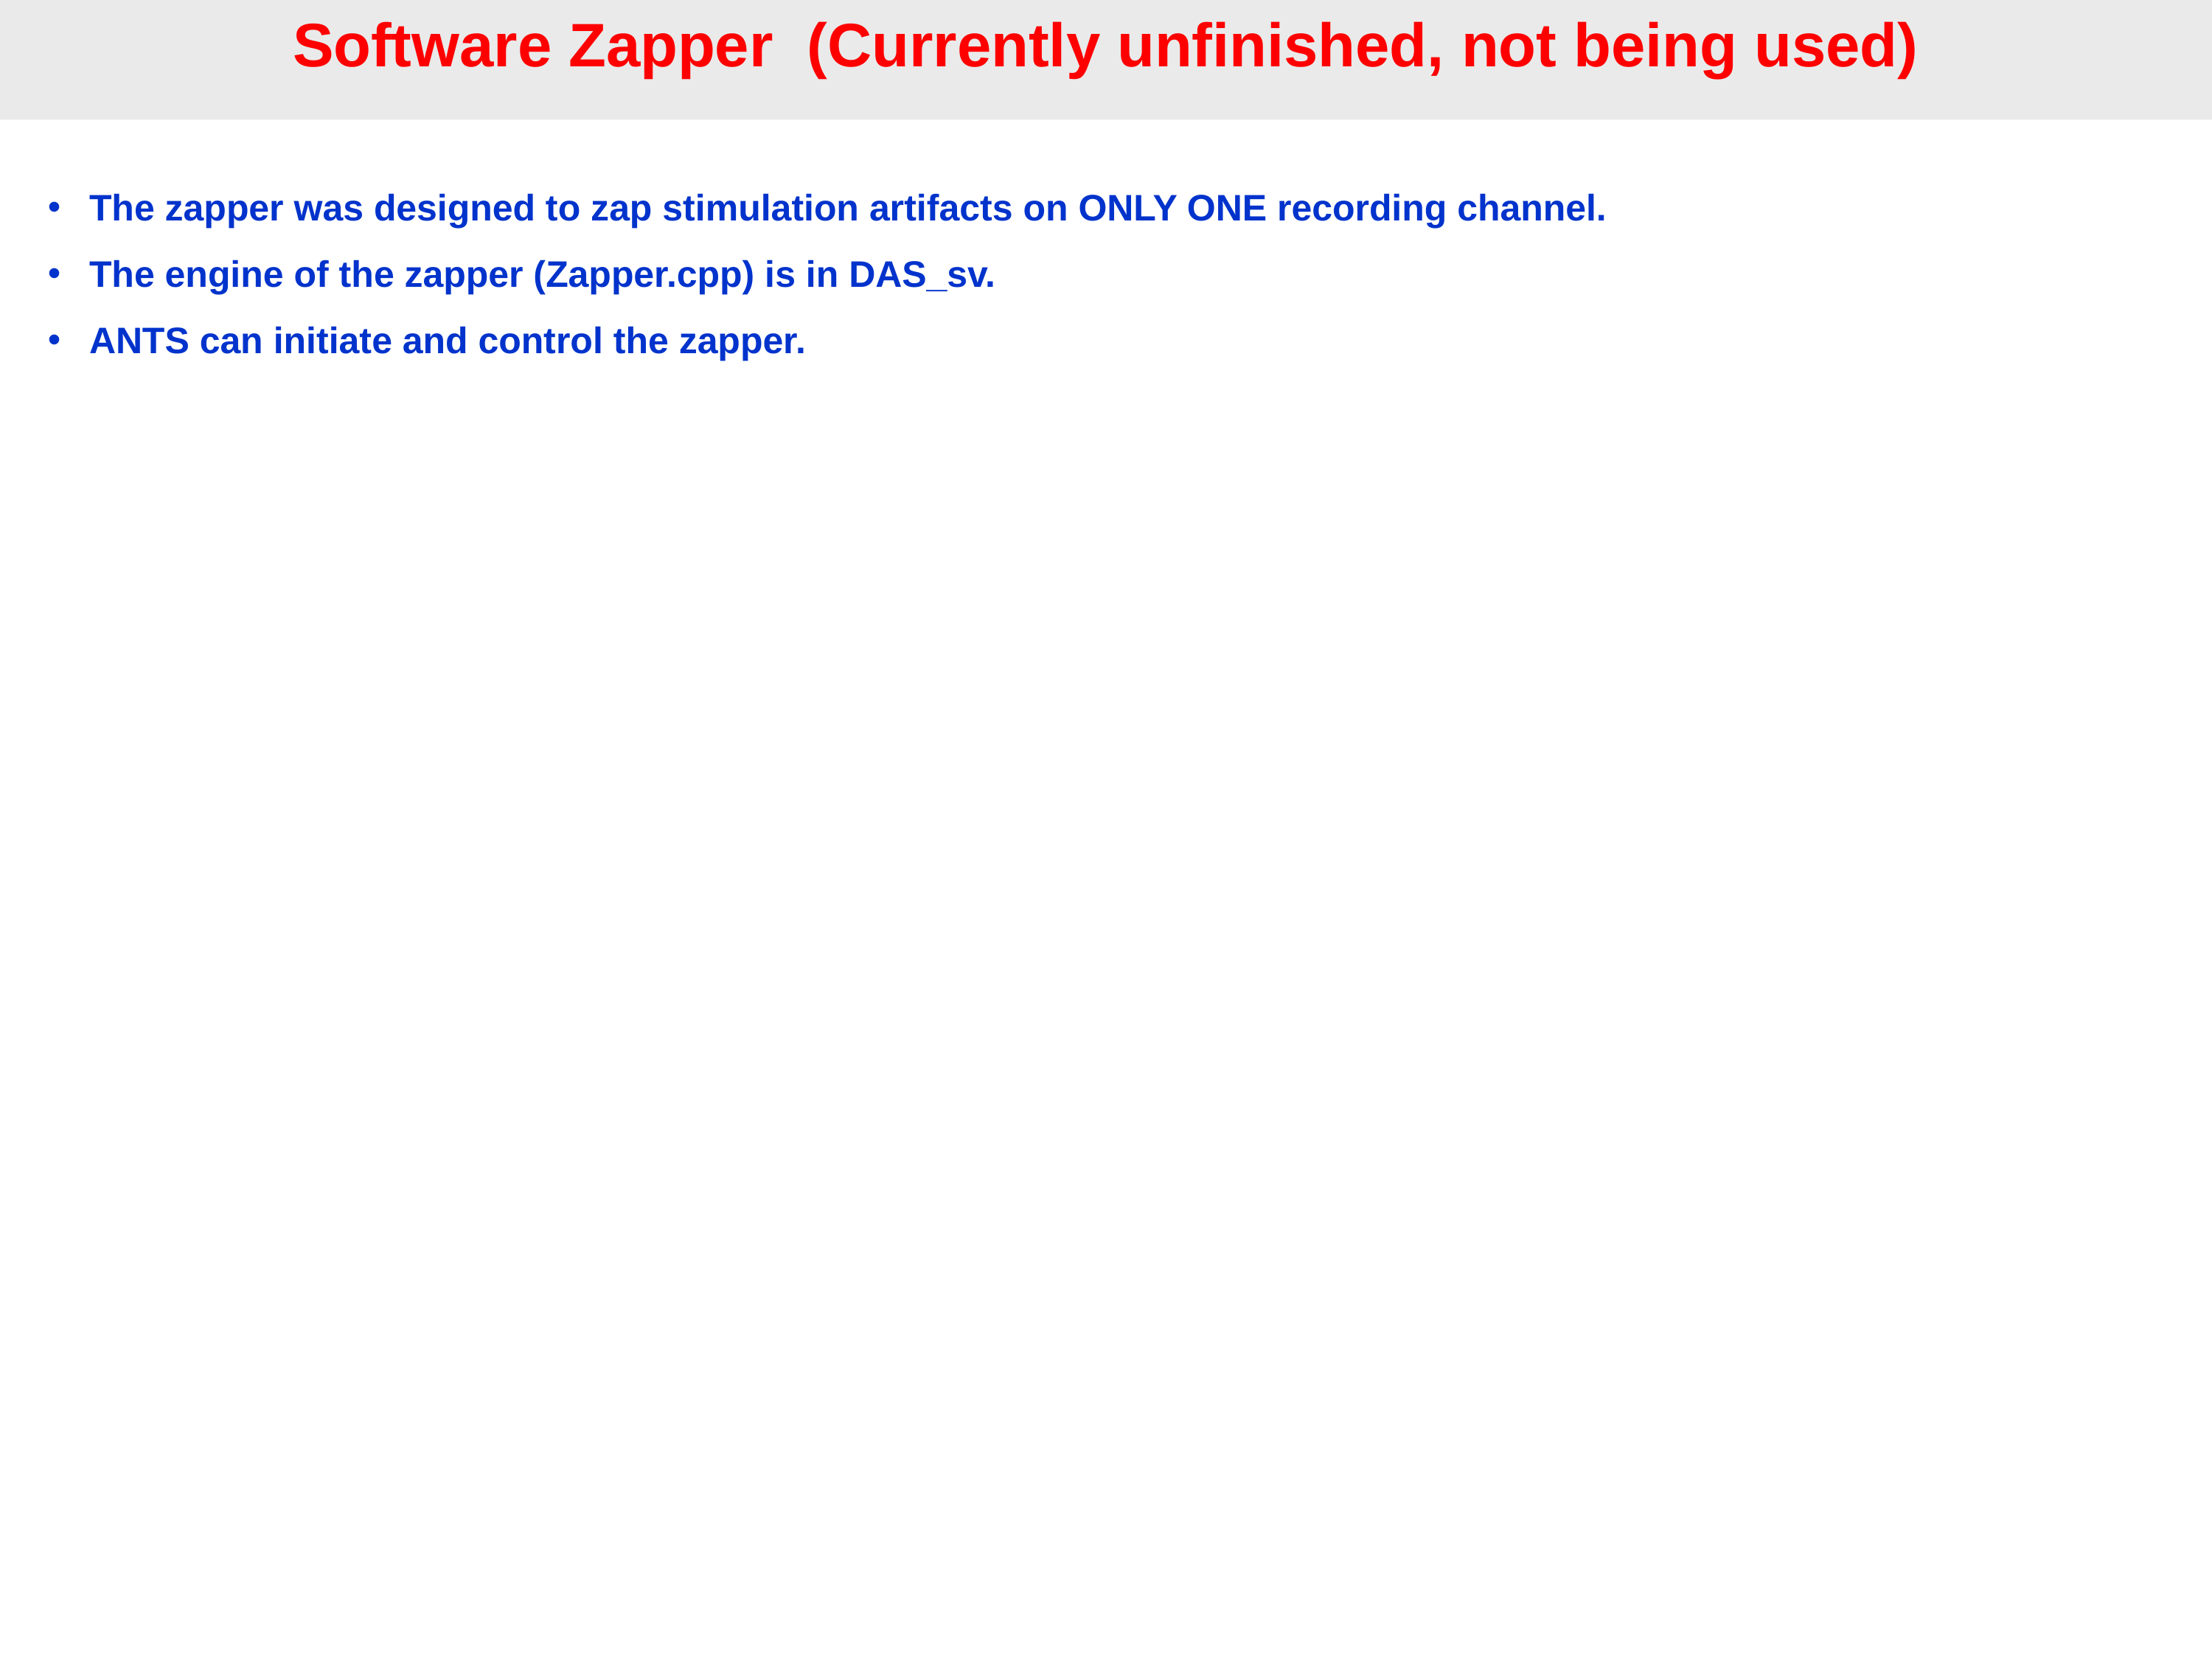

Software Zapper  (Currently unfinished, not being used)
The zapper was designed to zap stimulation artifacts on ONLY ONE recording channel.
The engine of the zapper (Zapper.cpp) is in DAS_sv.
ANTS can initiate and control the zapper.